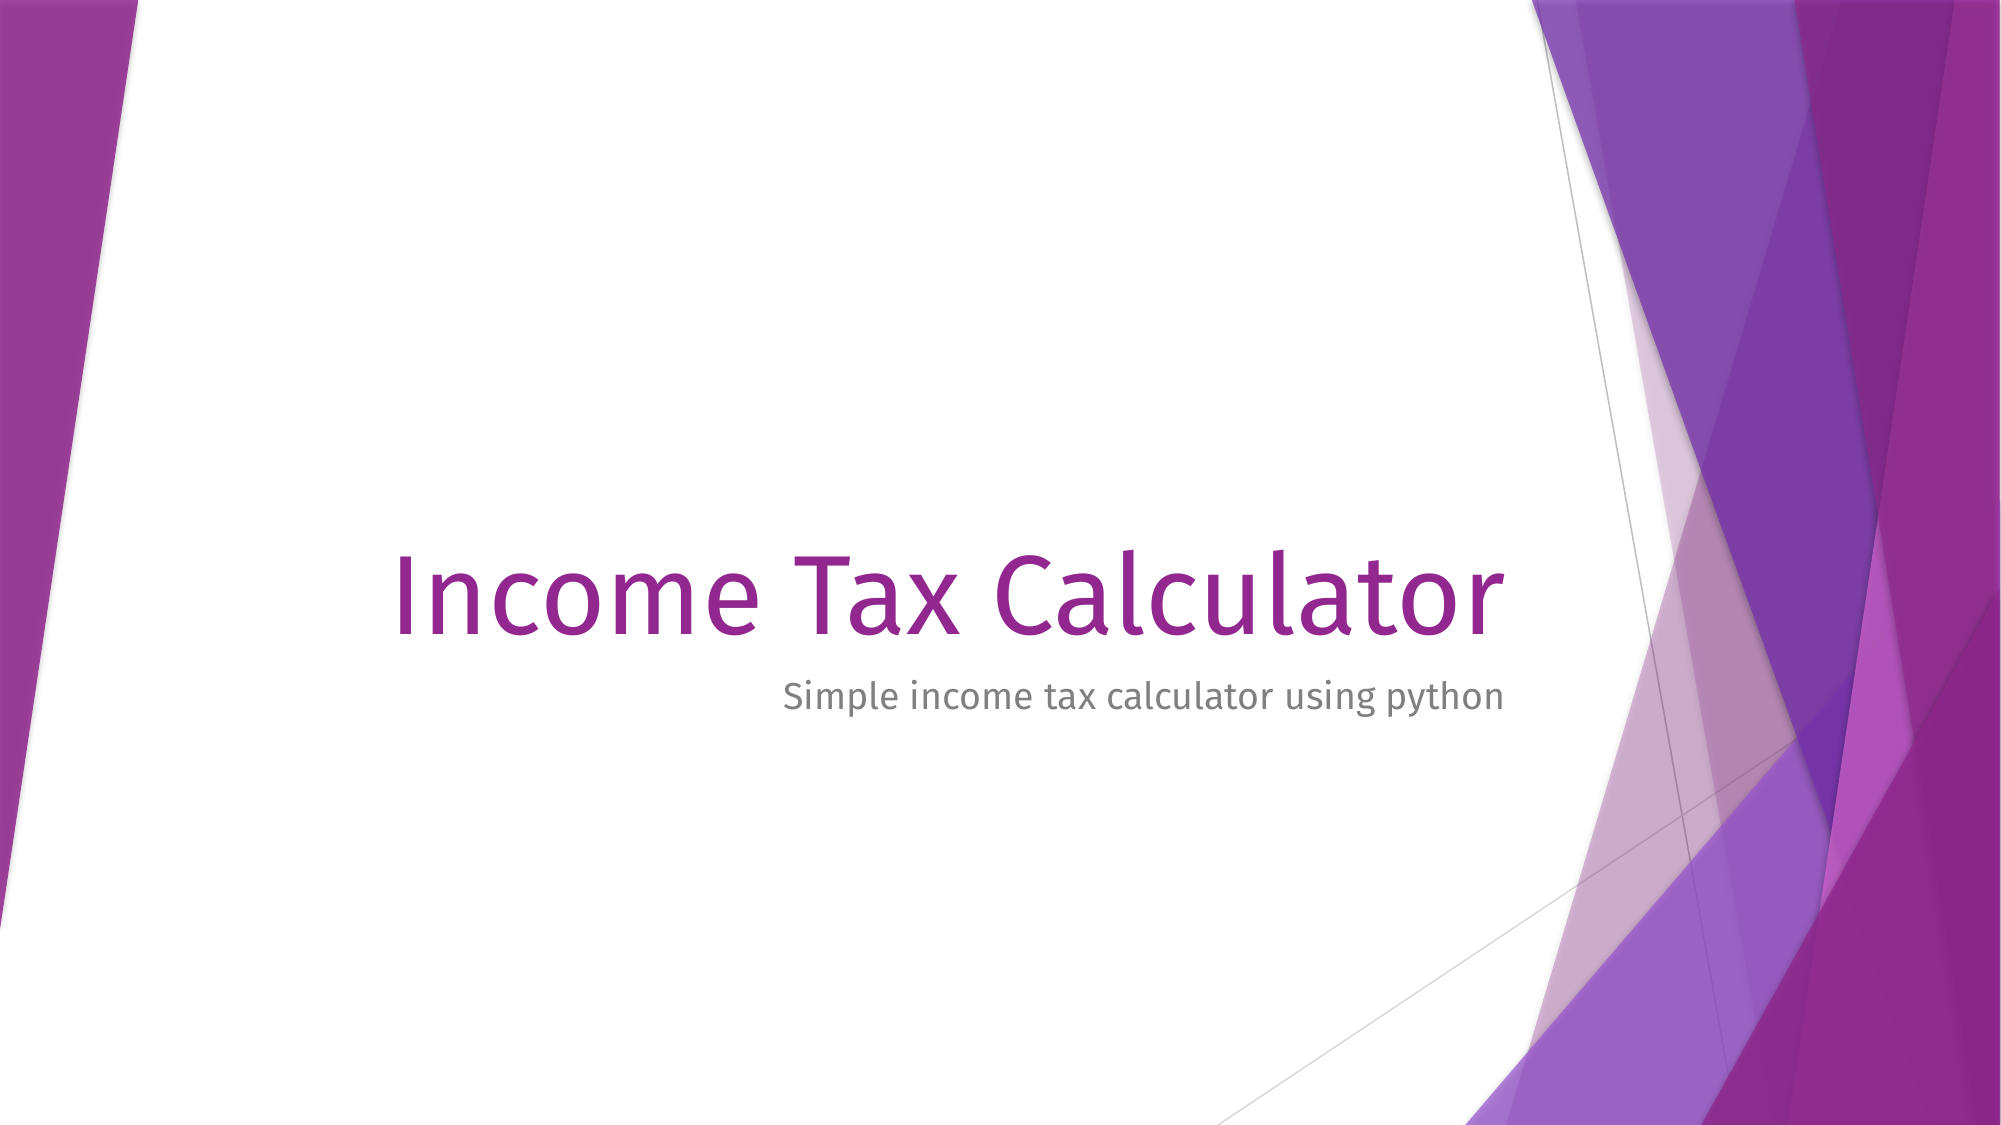

# Income Tax Calculator
Simple income tax calculator using python